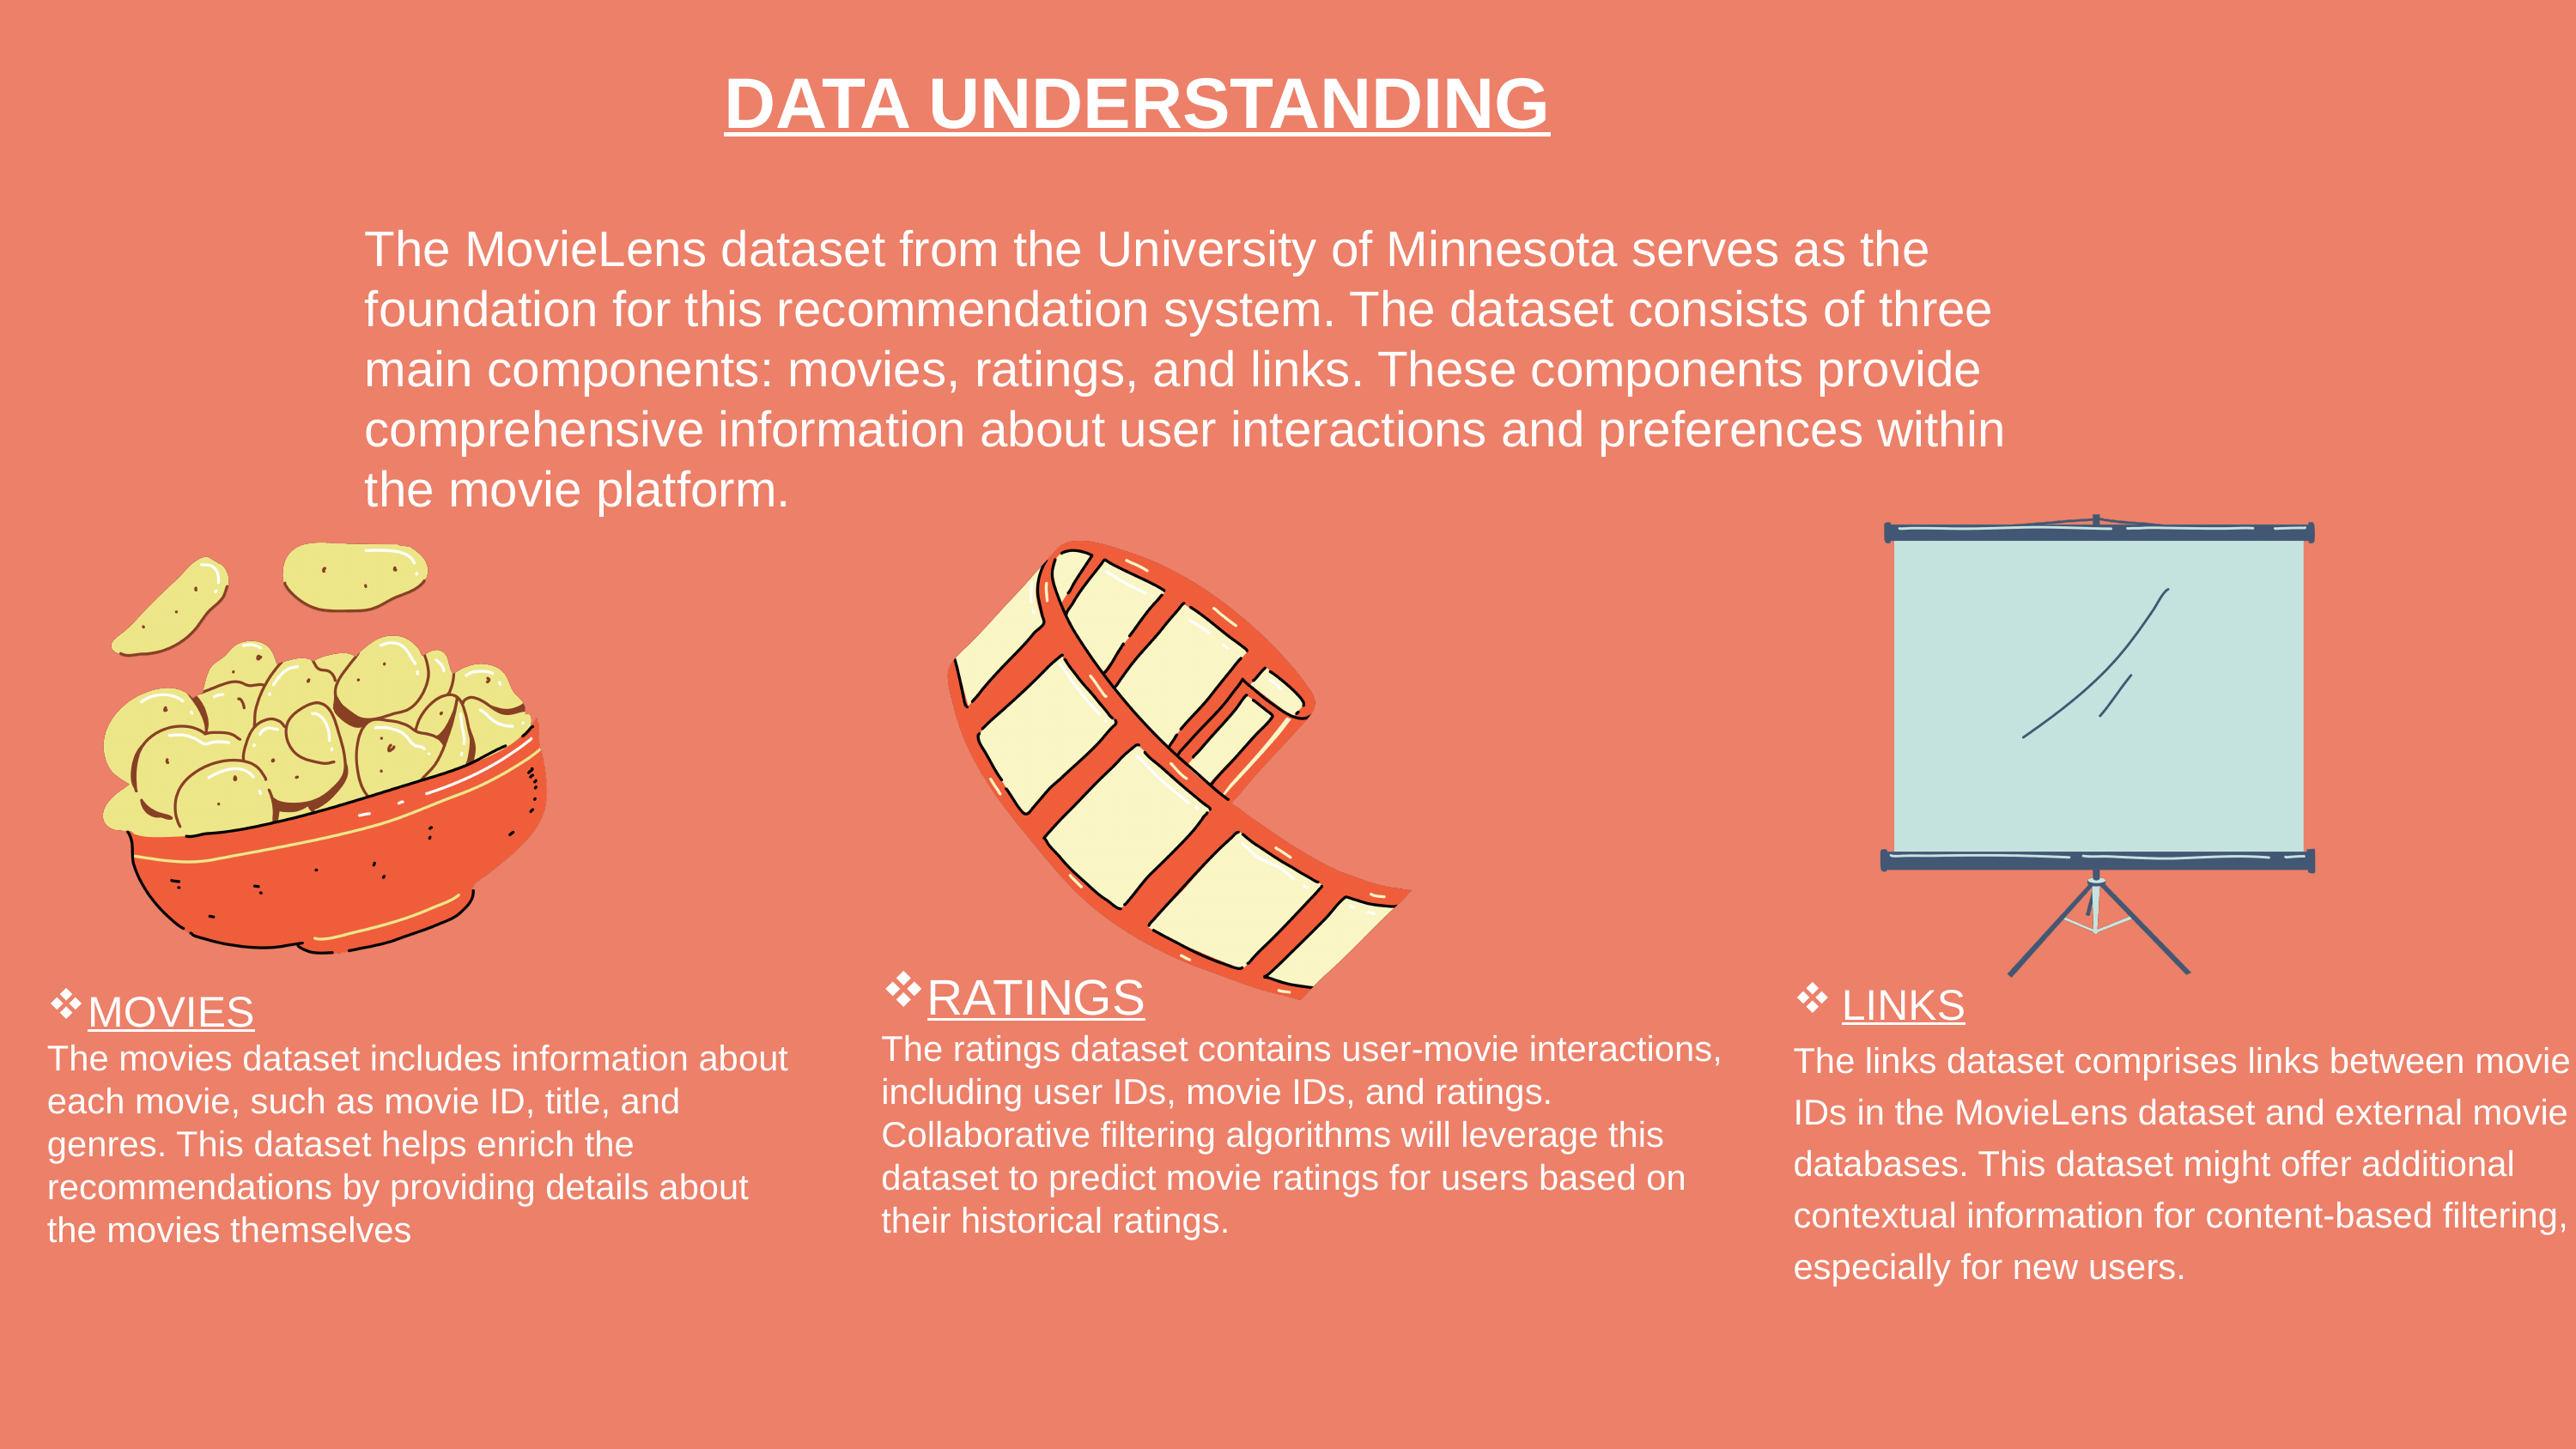

DATA UNDERSTANDING
The MovieLens dataset from the University of Minnesota serves as the foundation for this recommendation system. The dataset consists of three main components: movies, ratings, and links. These components provide comprehensive information about user interactions and preferences within the movie platform.

RATINGS
The ratings dataset contains user-movie interactions, including user IDs, movie IDs, and ratings. Collaborative filtering algorithms will leverage this dataset to predict movie ratings for users based on their historical ratings.
MOVIES
The movies dataset includes information about each movie, such as movie ID, title, and genres. This dataset helps enrich the recommendations by providing details about the movies themselves
LINKS
The links dataset comprises links between movie IDs in the MovieLens dataset and external movie databases. This dataset might offer additional contextual information for content-based filtering, especially for new users.